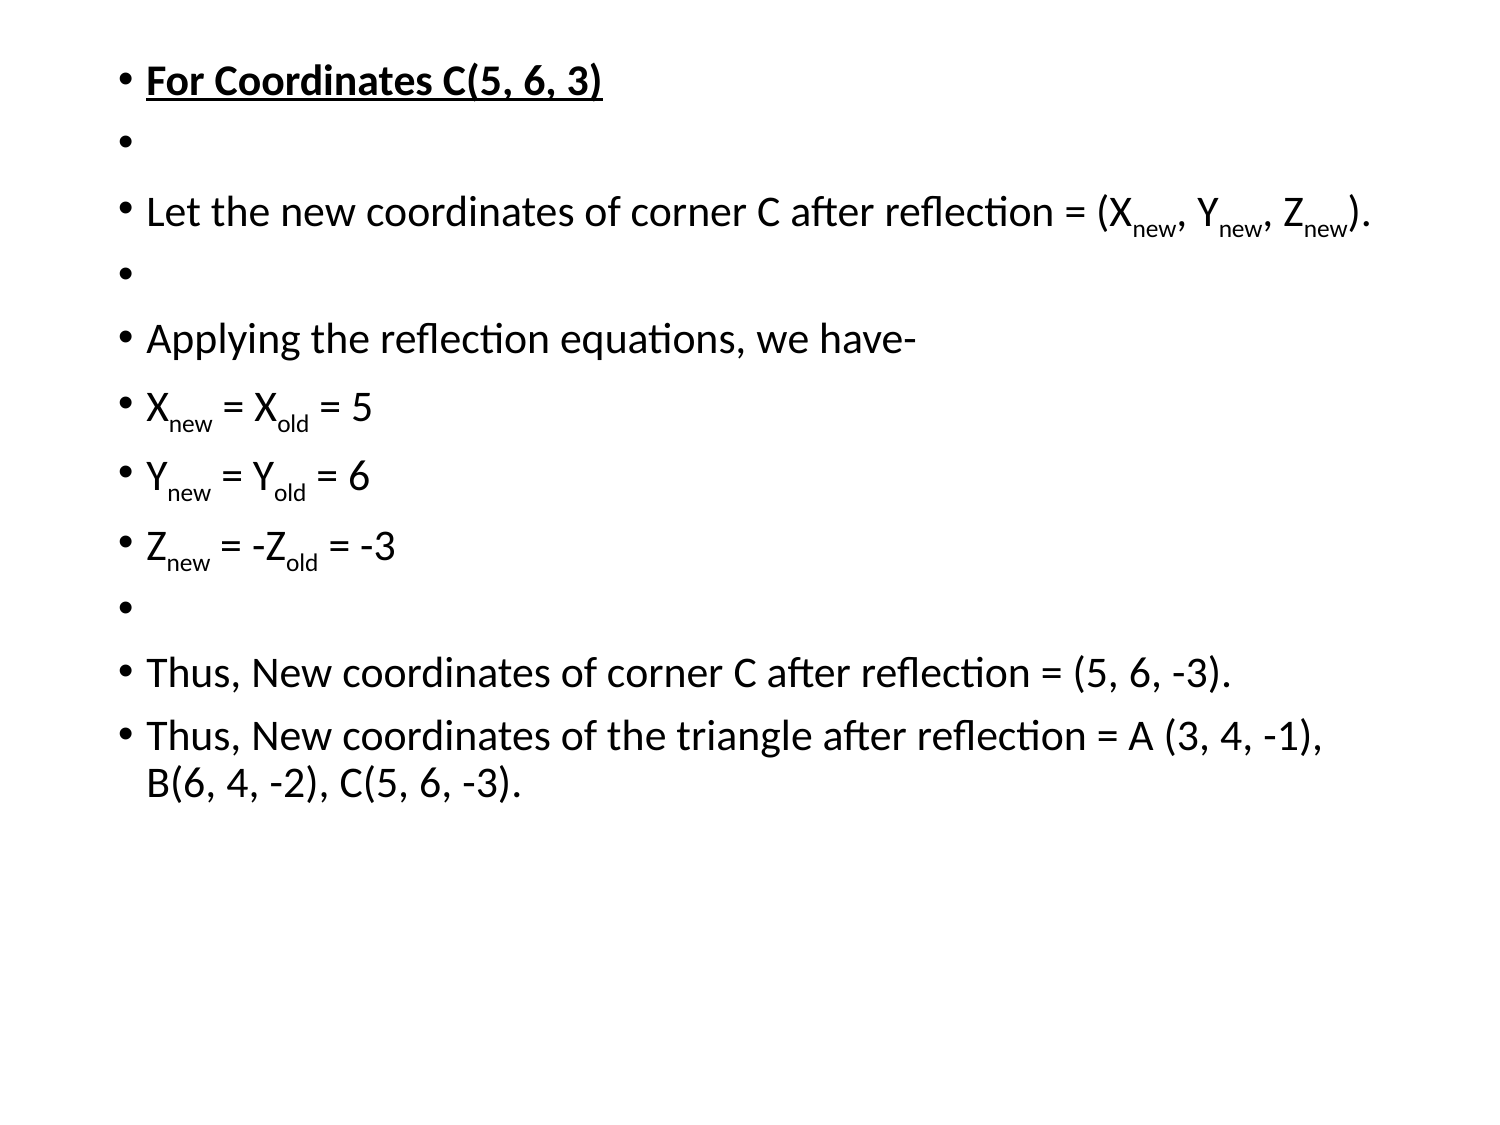

For Coordinates C(5, 6, 3)

Let the new coordinates of corner C after reflection = (Xnew, Ynew, Znew).

Applying the reflection equations, we have-
Xnew = Xold = 5
Ynew = Yold = 6
Znew = -Zold = -3

Thus, New coordinates of corner C after reflection = (5, 6, -3).
Thus, New coordinates of the triangle after reflection = A (3, 4, -1), B(6, 4, -2), C(5, 6, -3).